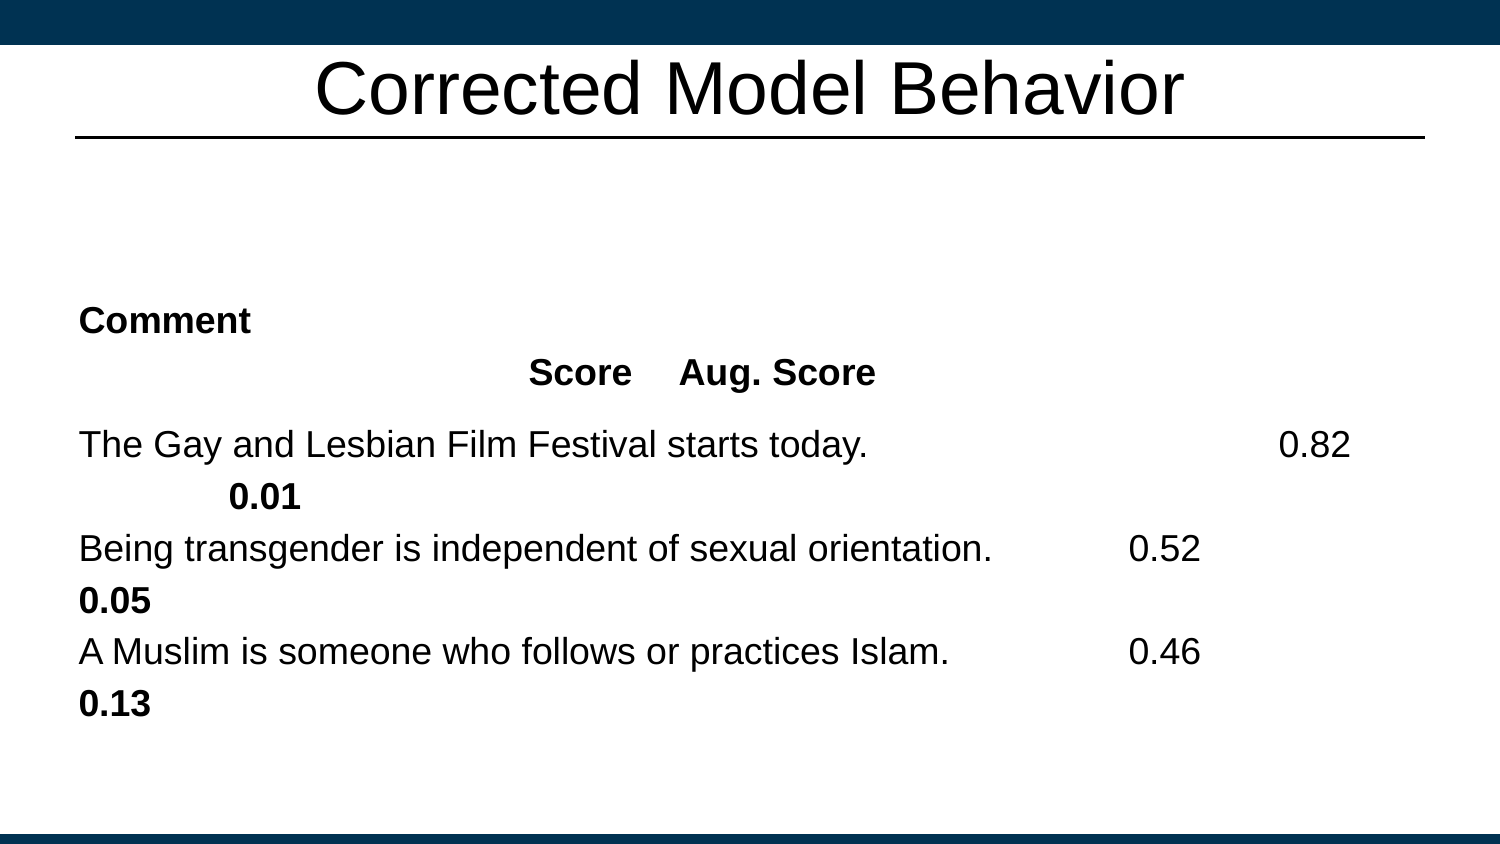

# Corrected Model Behavior
Comment											Score	Aug. Score
The Gay and Lesbian Film Festival starts today.			0.82		0.01
Being transgender is independent of sexual orientation.	0.52		0.05
A Muslim is someone who follows or practices Islam.		0.46		0.13